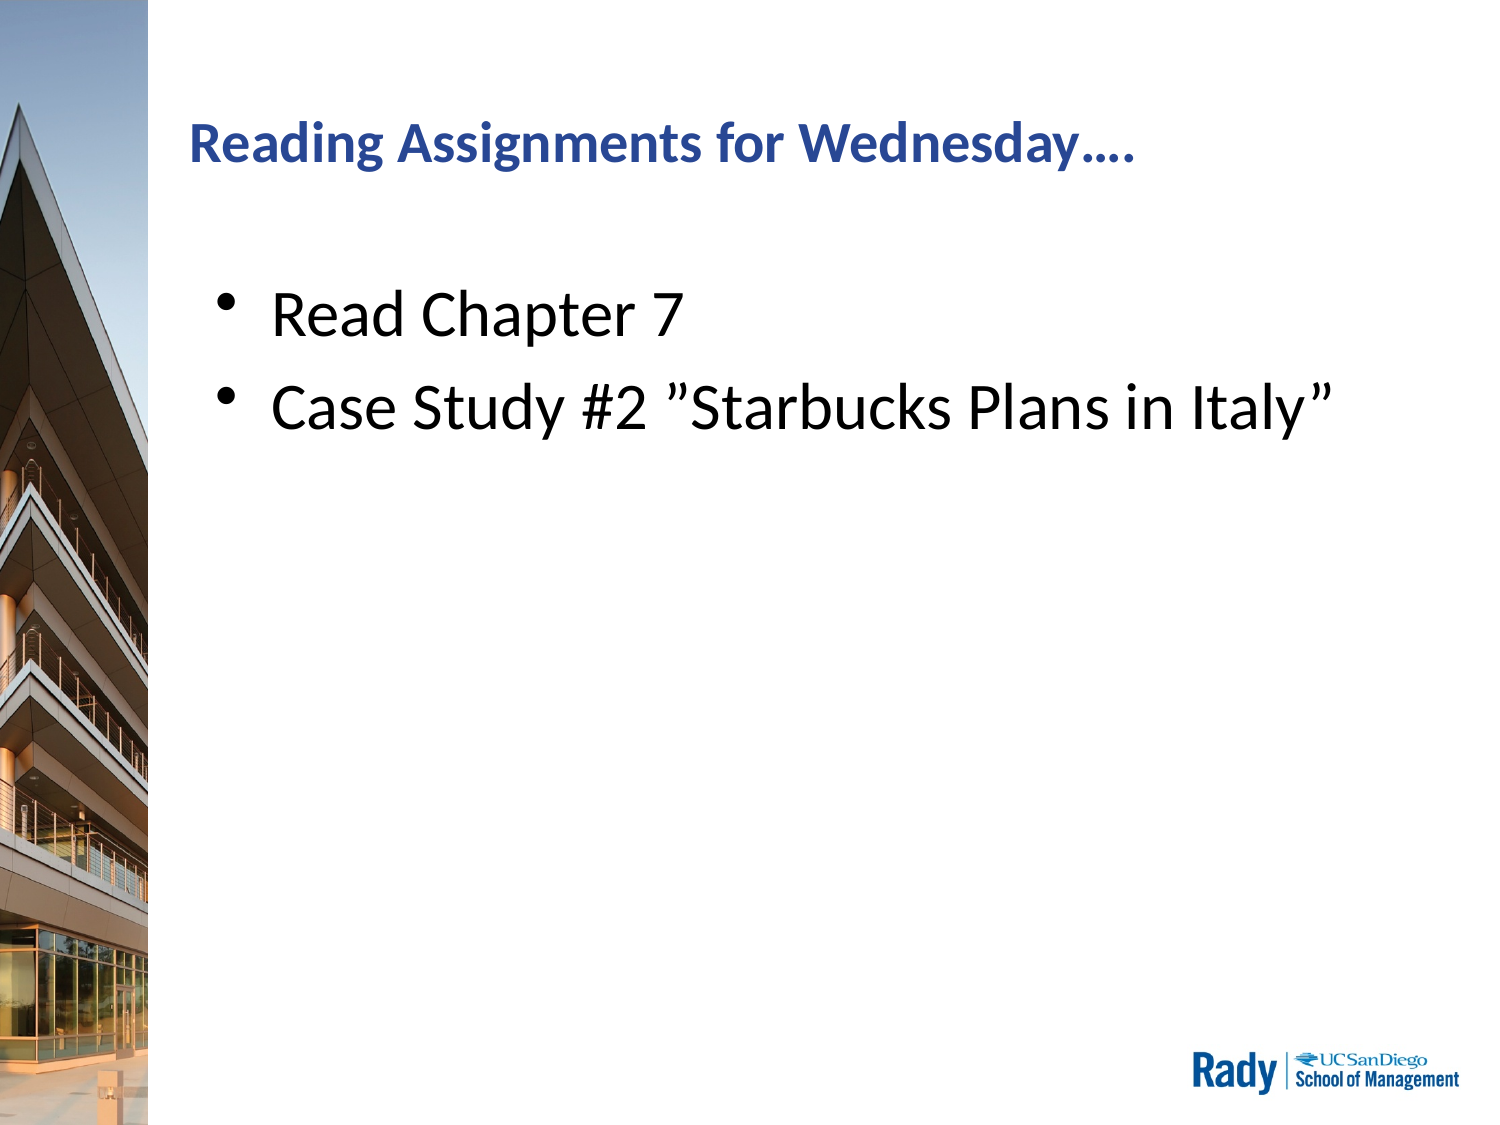

# Reading Assignments for Wednesday….
Read Chapter 7
Case Study #2 ”Starbucks Plans in Italy”